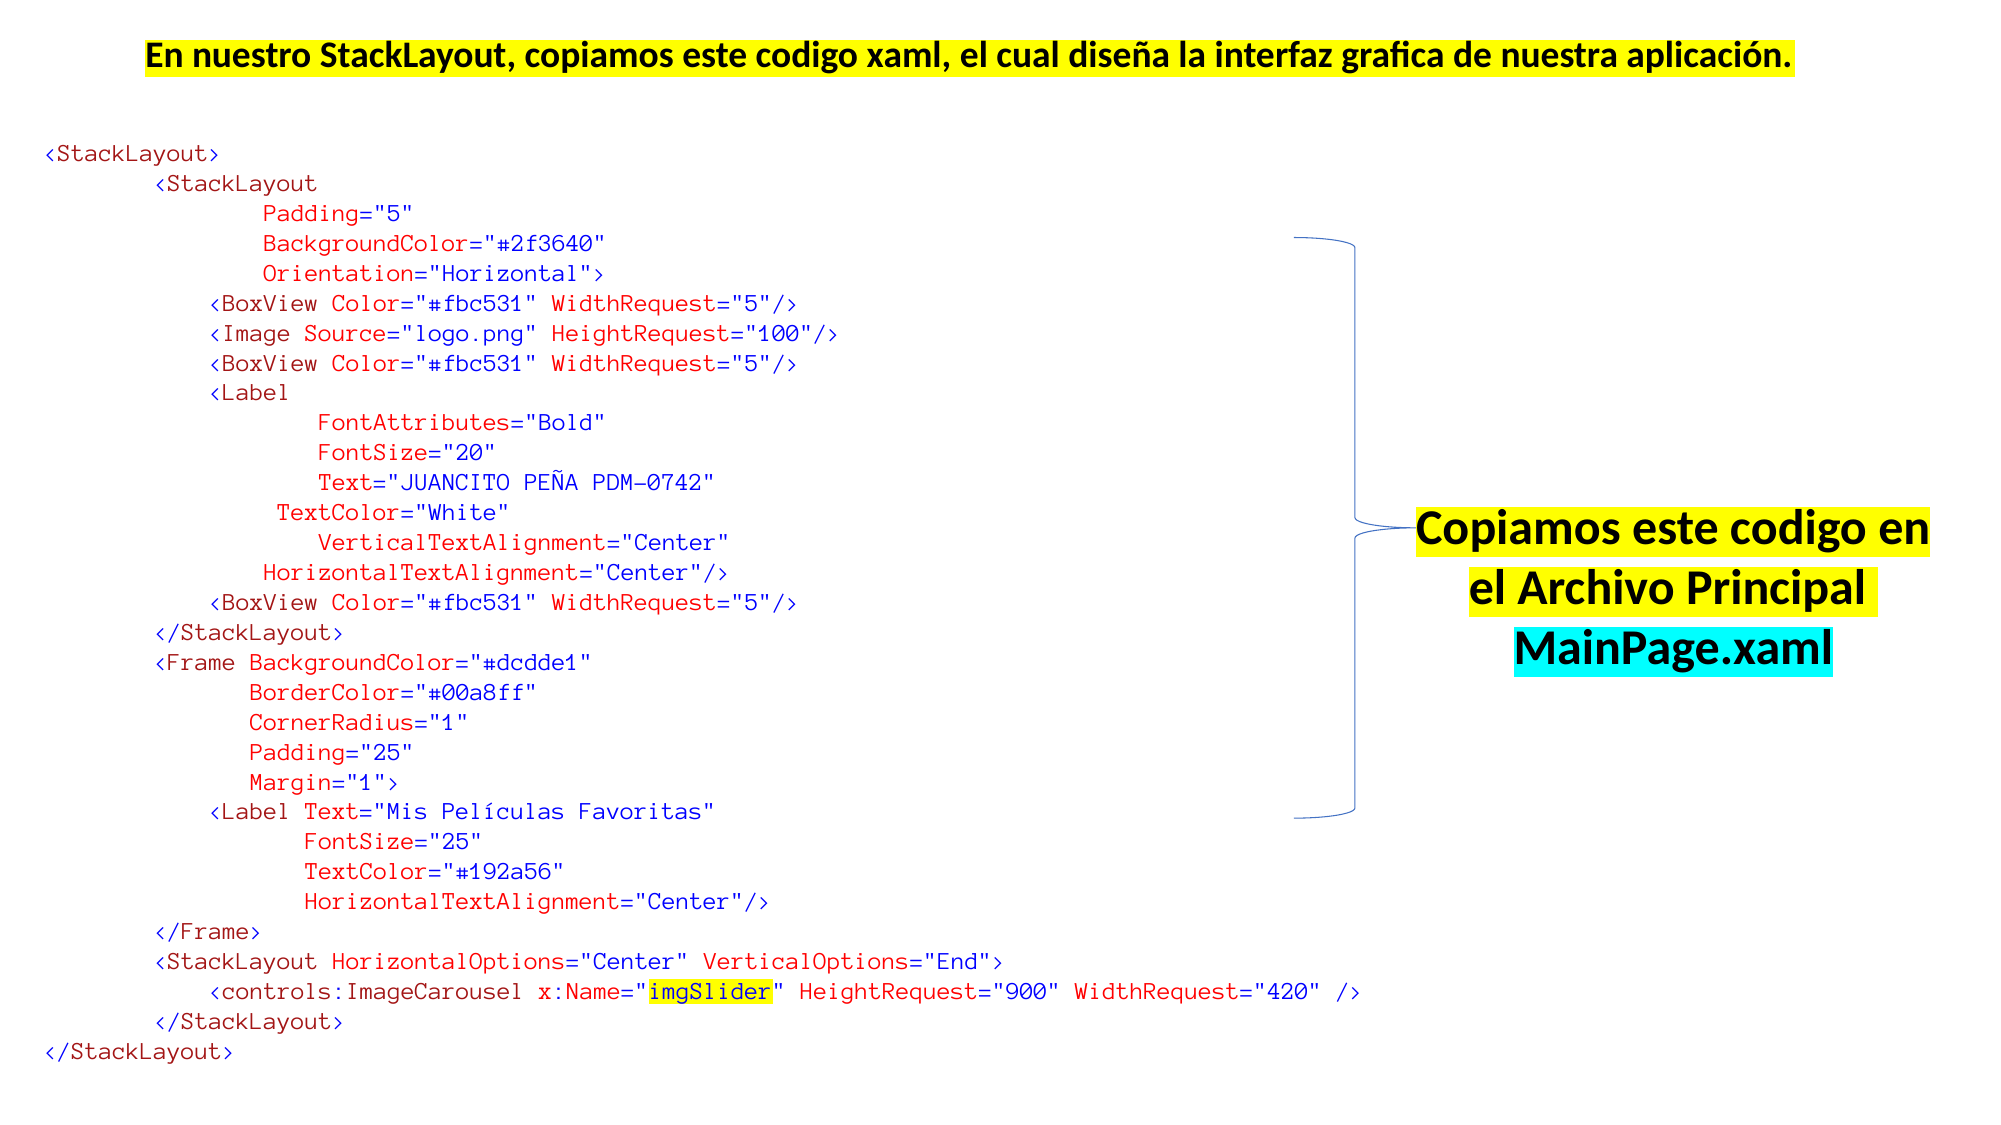

En nuestro StackLayout, copiamos este codigo xaml, el cual diseña la interfaz grafica de nuestra aplicación.
<StackLayout>
        <StackLayout
                Padding="5"
                BackgroundColor="#2f3640"
                Orientation="Horizontal">
            <BoxView Color="#fbc531" WidthRequest="5"/>
            <Image Source="logo.png" HeightRequest="100"/>
            <BoxView Color="#fbc531" WidthRequest="5"/>
            <Label
                    FontAttributes="Bold"
                    FontSize="20"
                    Text="JUANCITO PEÑA PDM-0742"
                 TextColor="White"
                    VerticalTextAlignment="Center"
                HorizontalTextAlignment="Center"/>
            <BoxView Color="#fbc531" WidthRequest="5"/>
        </StackLayout>
        <Frame BackgroundColor="#dcdde1"
               BorderColor="#00a8ff"
               CornerRadius="1"
               Padding="25"
               Margin="1">
            <Label Text="Mis Películas Favoritas"
                   FontSize="25"
                   TextColor="#192a56"
                   HorizontalTextAlignment="Center"/>
        </Frame>
        <StackLayout HorizontalOptions="Center" VerticalOptions="End">
            <controls:ImageCarousel x:Name="imgSlider" HeightRequest="900" WidthRequest="420" />
        </StackLayout>
</StackLayout>

Copiamos este codigo en el Archivo Principal  MainPage.xaml